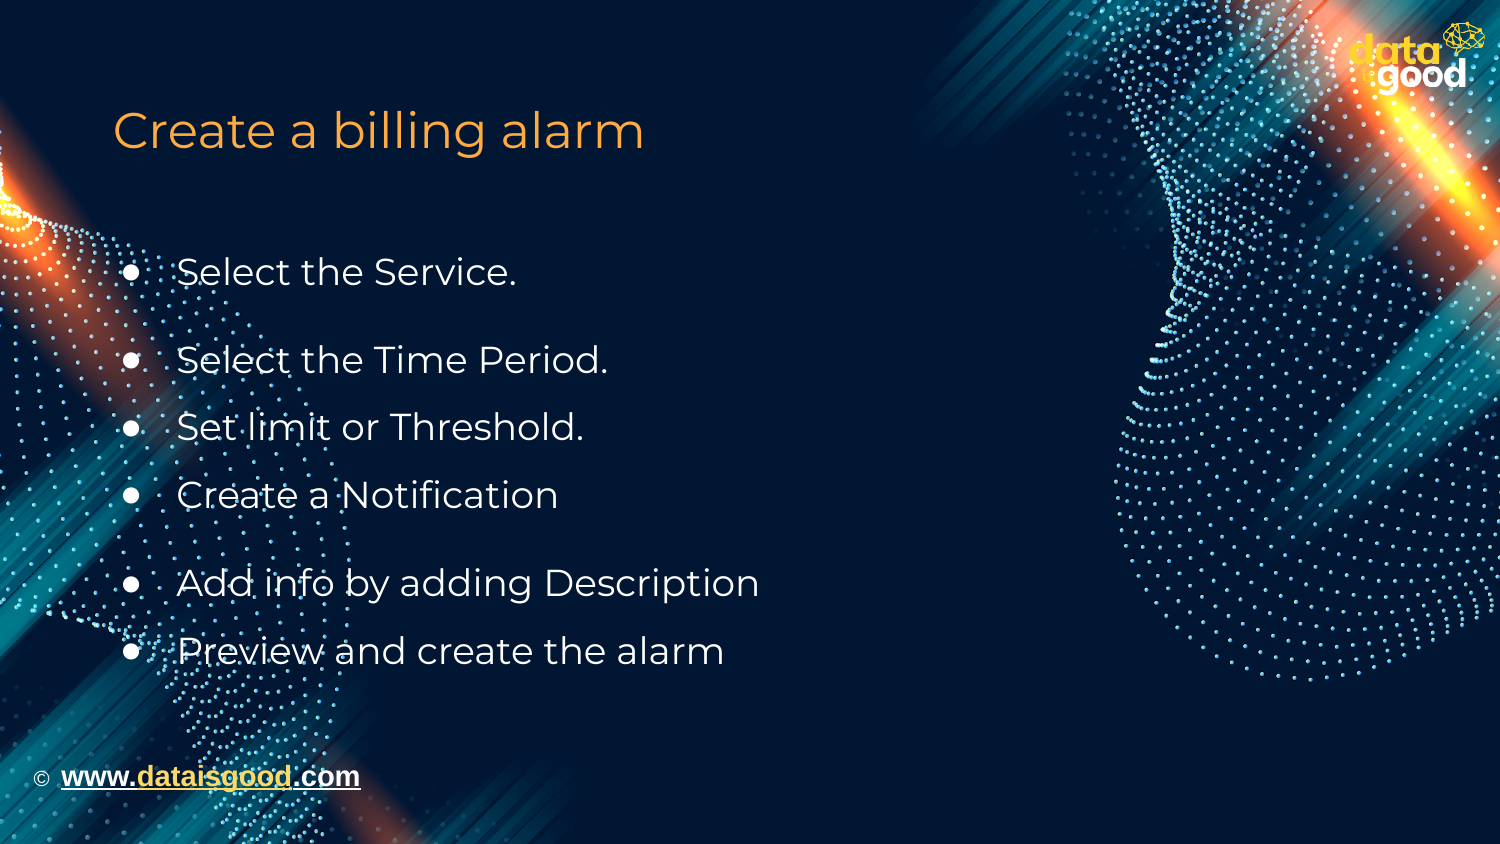

# Create a billing alarm
Select the Service.
Select the Time Period.
Set limit or Threshold.
Create a Notification
Add info by adding Description
Preview and create the alarm